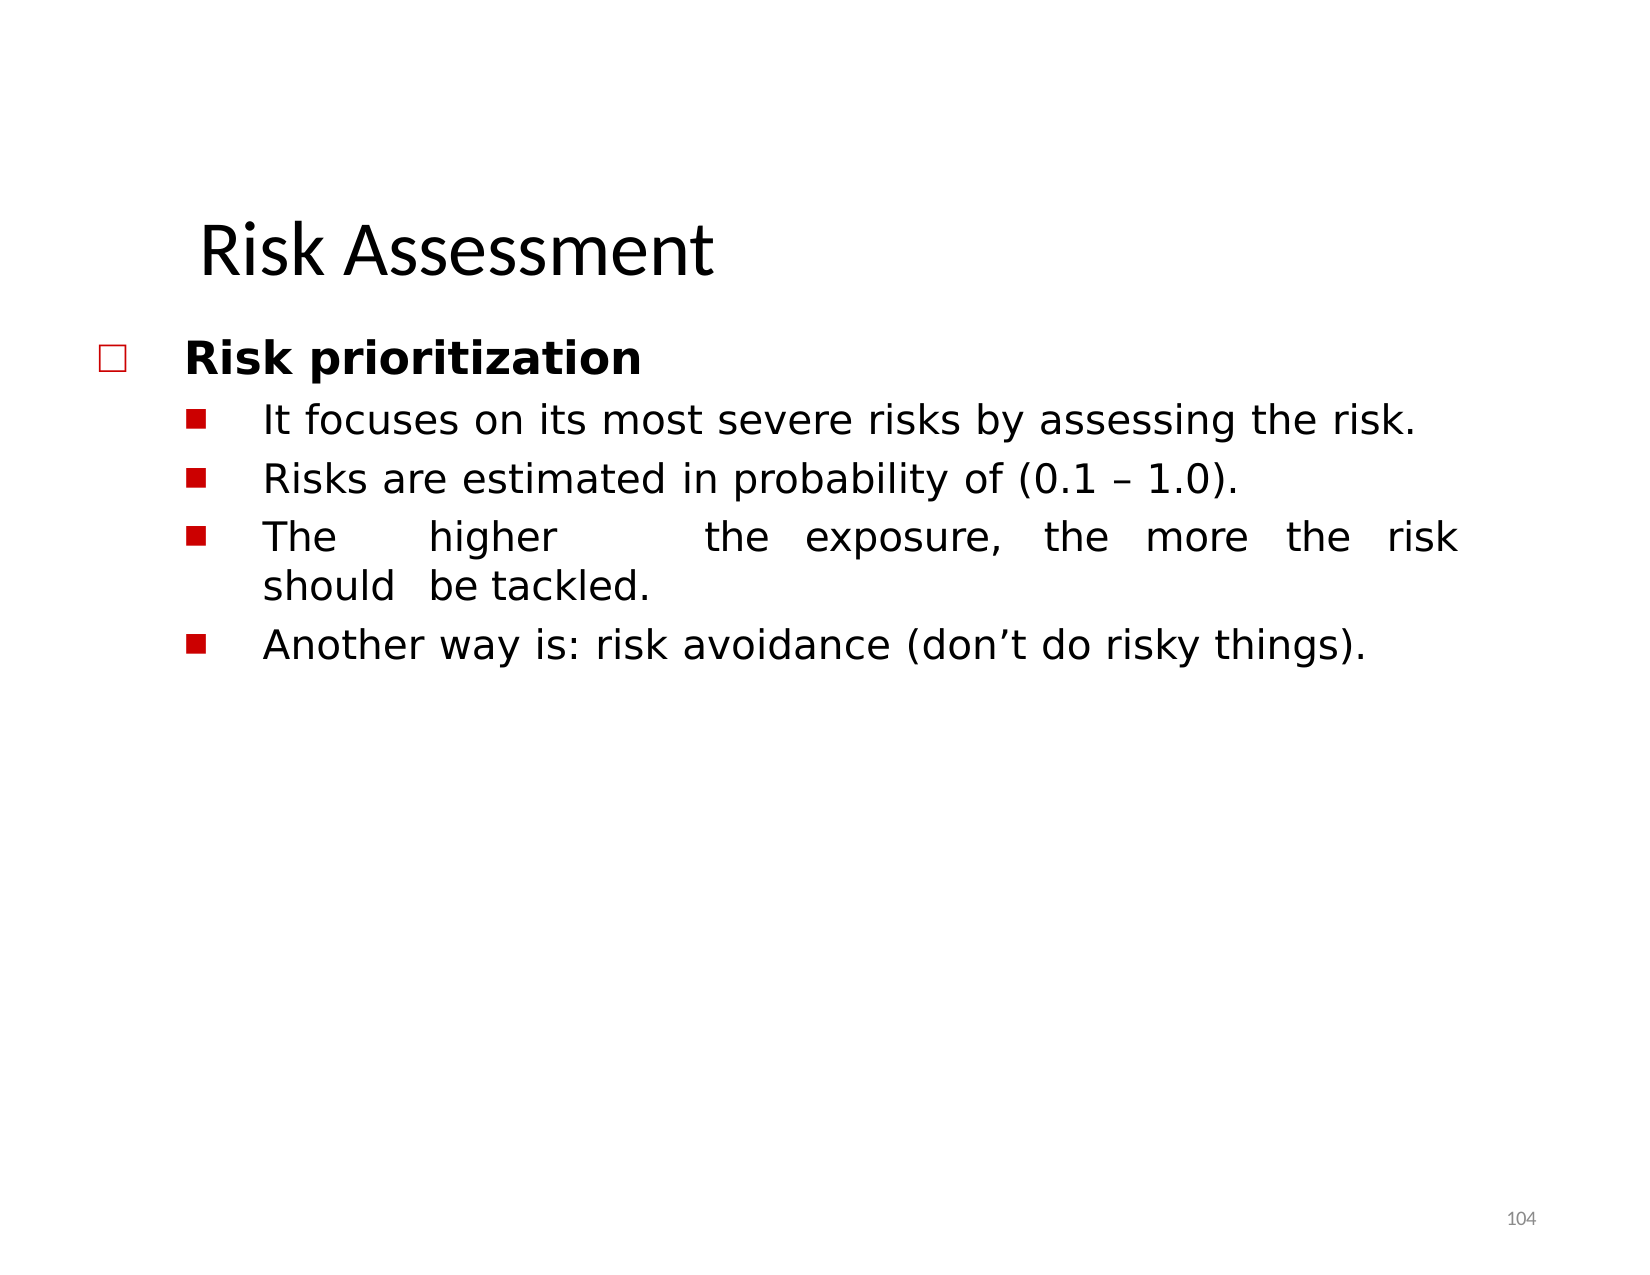

# Risk Assessment
Risk prioritization
It focuses on its most severe risks by assessing the risk.
Risks are estimated in probability of (0.1 – 1.0).
The	higher	the	exposure,	the	more	the	risk	should	be tackled.
Another way is: risk avoidance (don’t do risky things).
104